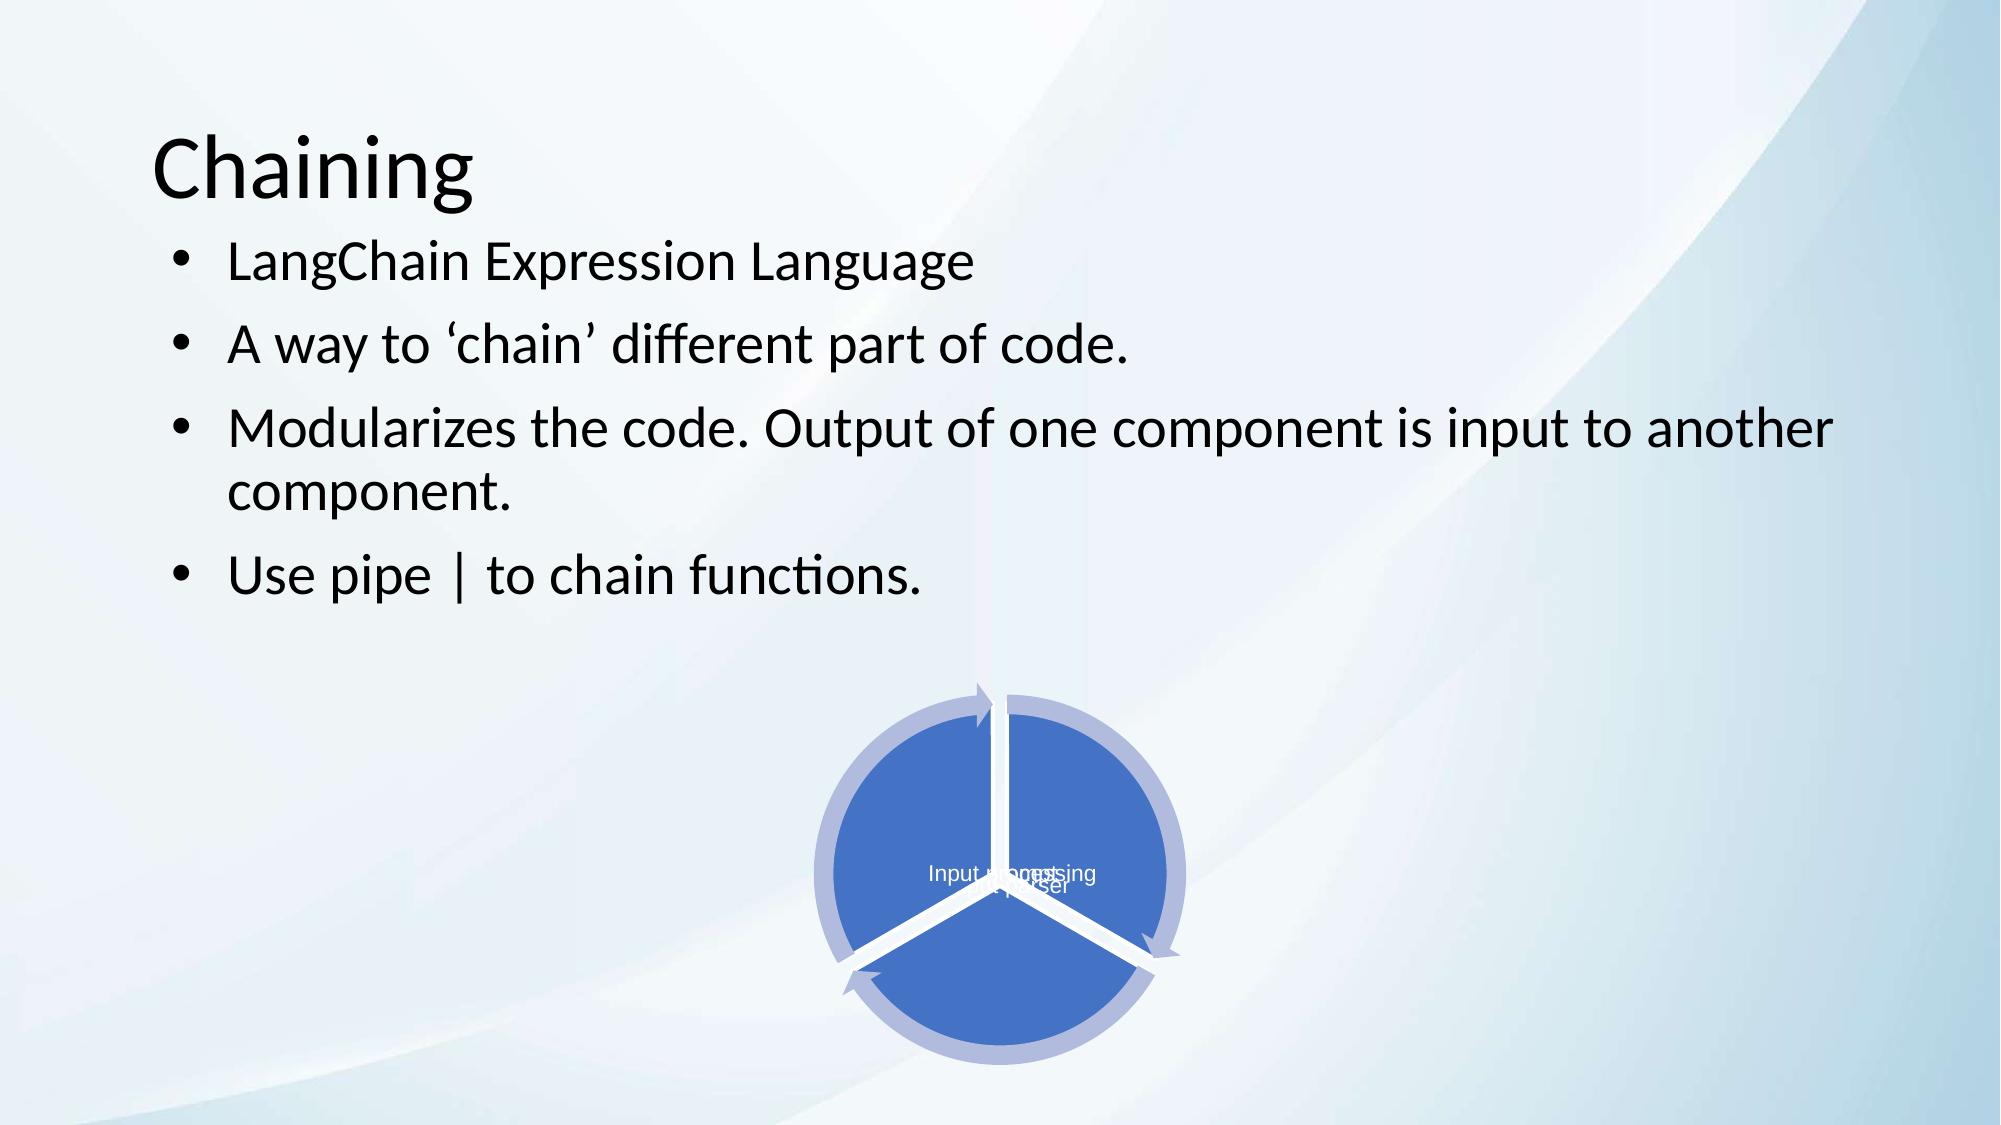

# Chaining
LangChain Expression Language
A way to ‘chain’ different part of code.
Modularizes the code. Output of one component is input to another component.
Use pipe | to chain functions.
Model processing
Output parser
Input prompt